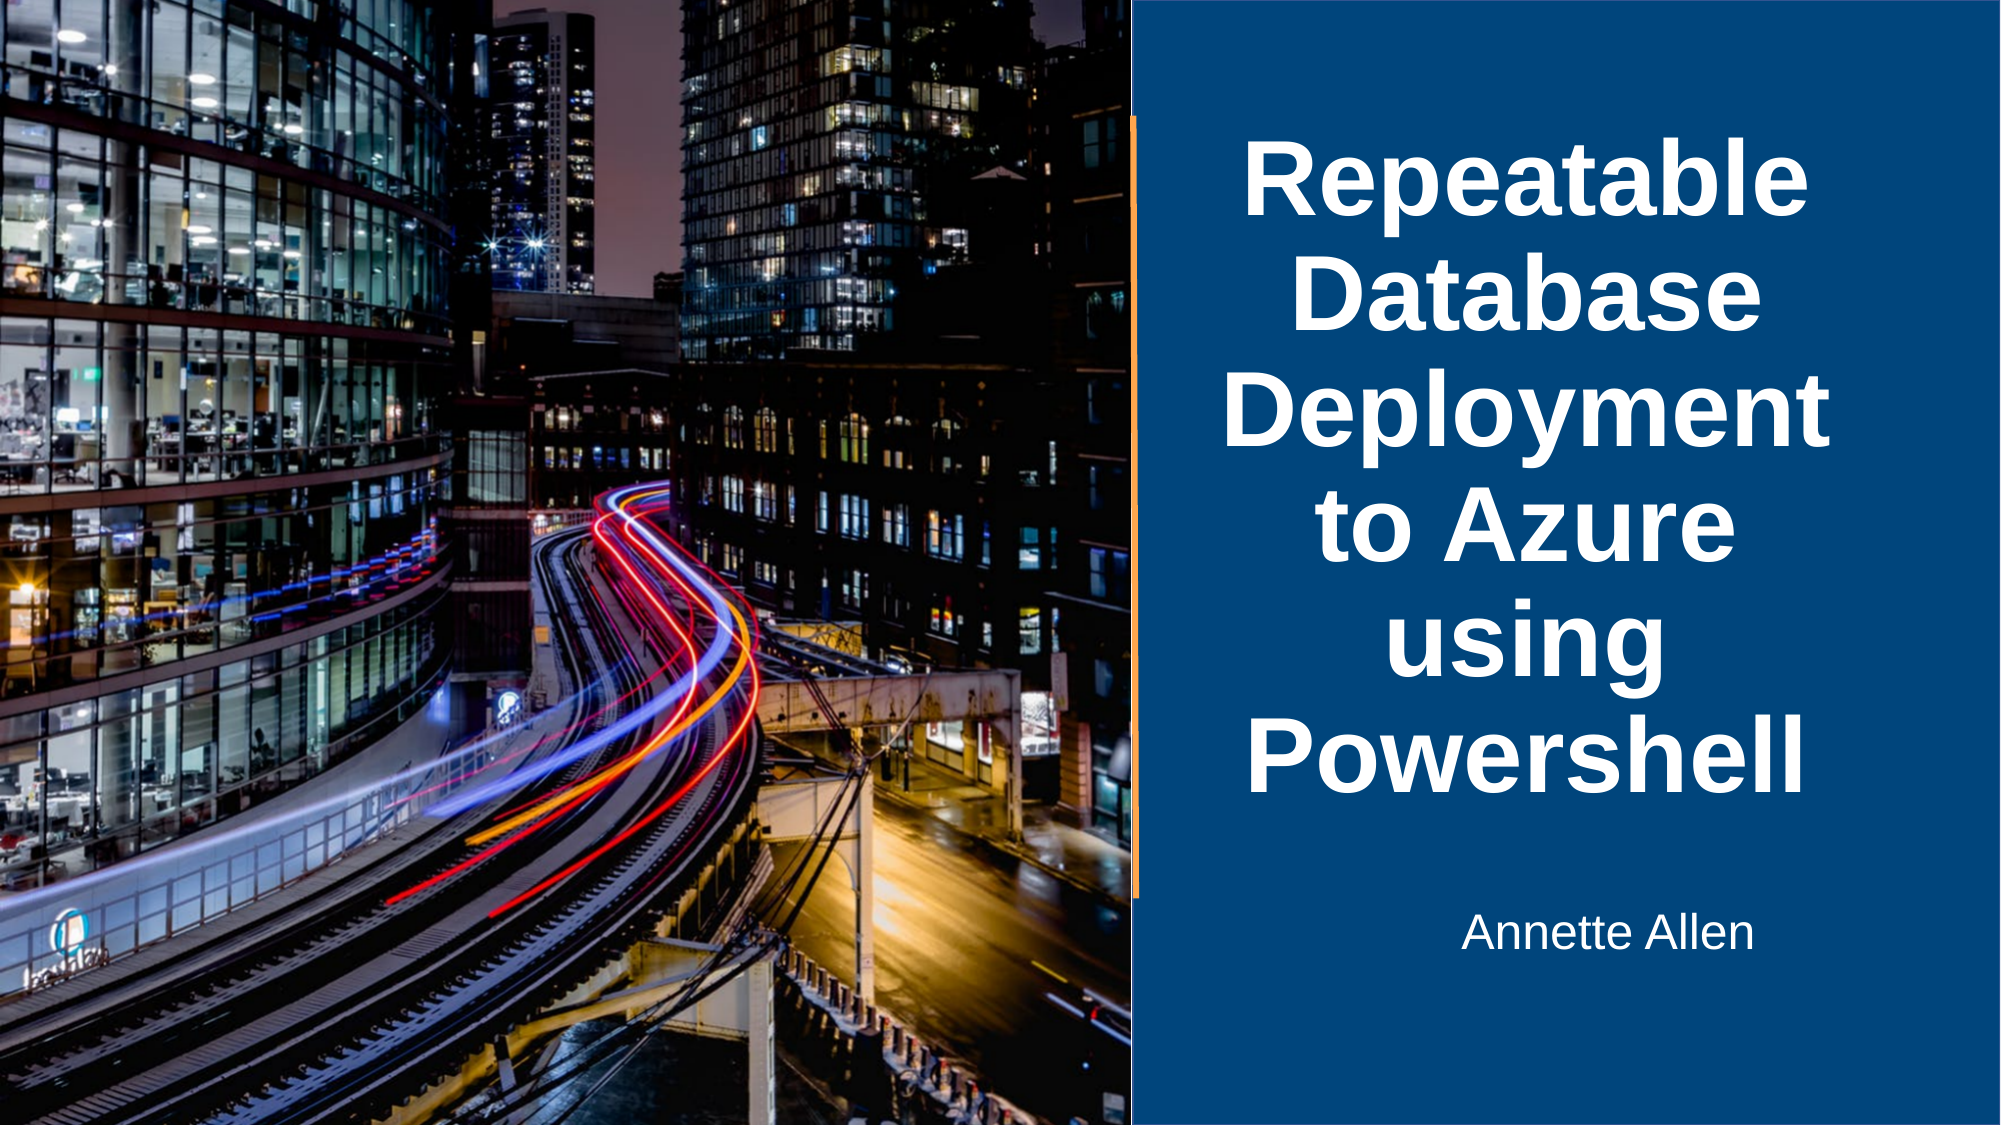

# Repeatable Database Deployment to Azure using Powershell
Annette Allen